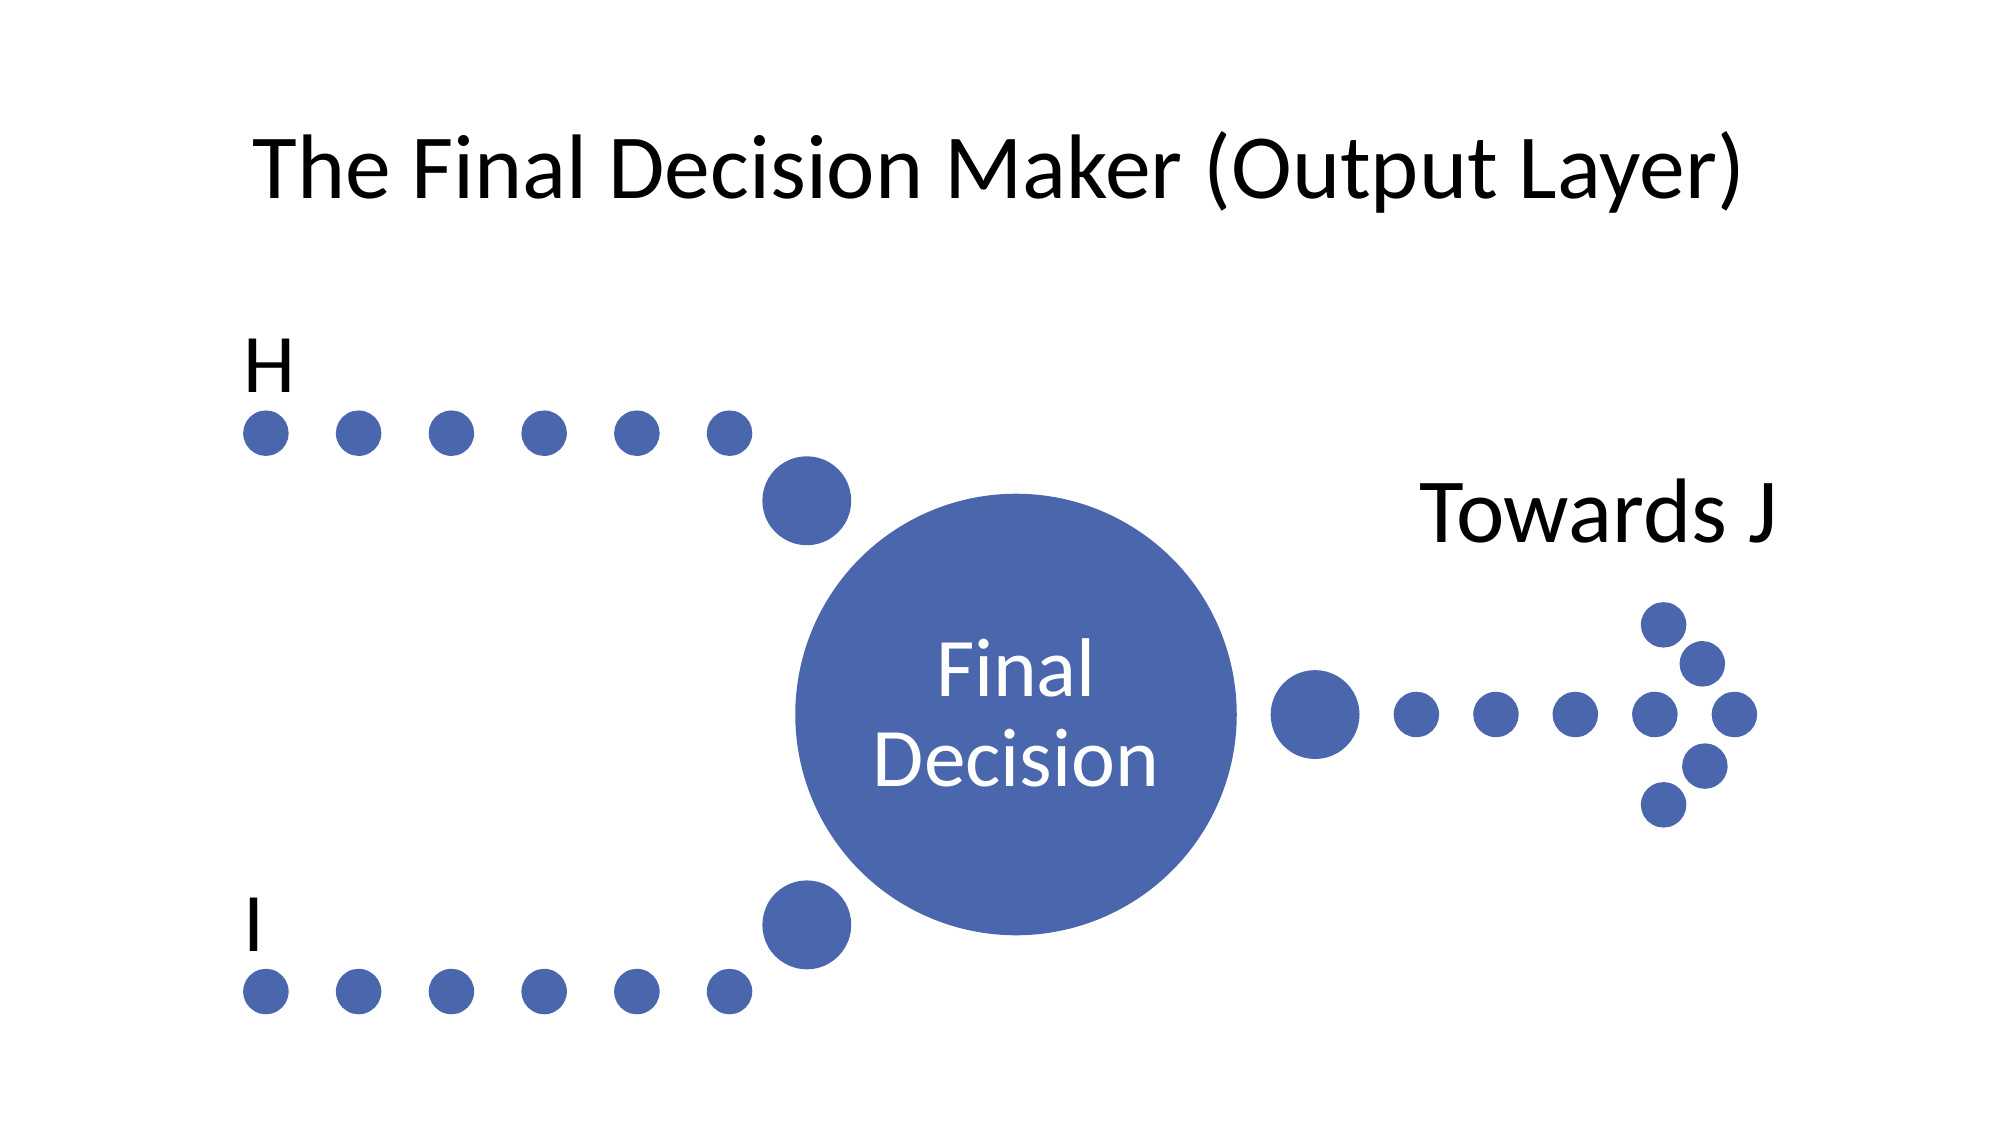

# The Final Decision Maker (Output Layer)
Final Decision
H
I
Towards J